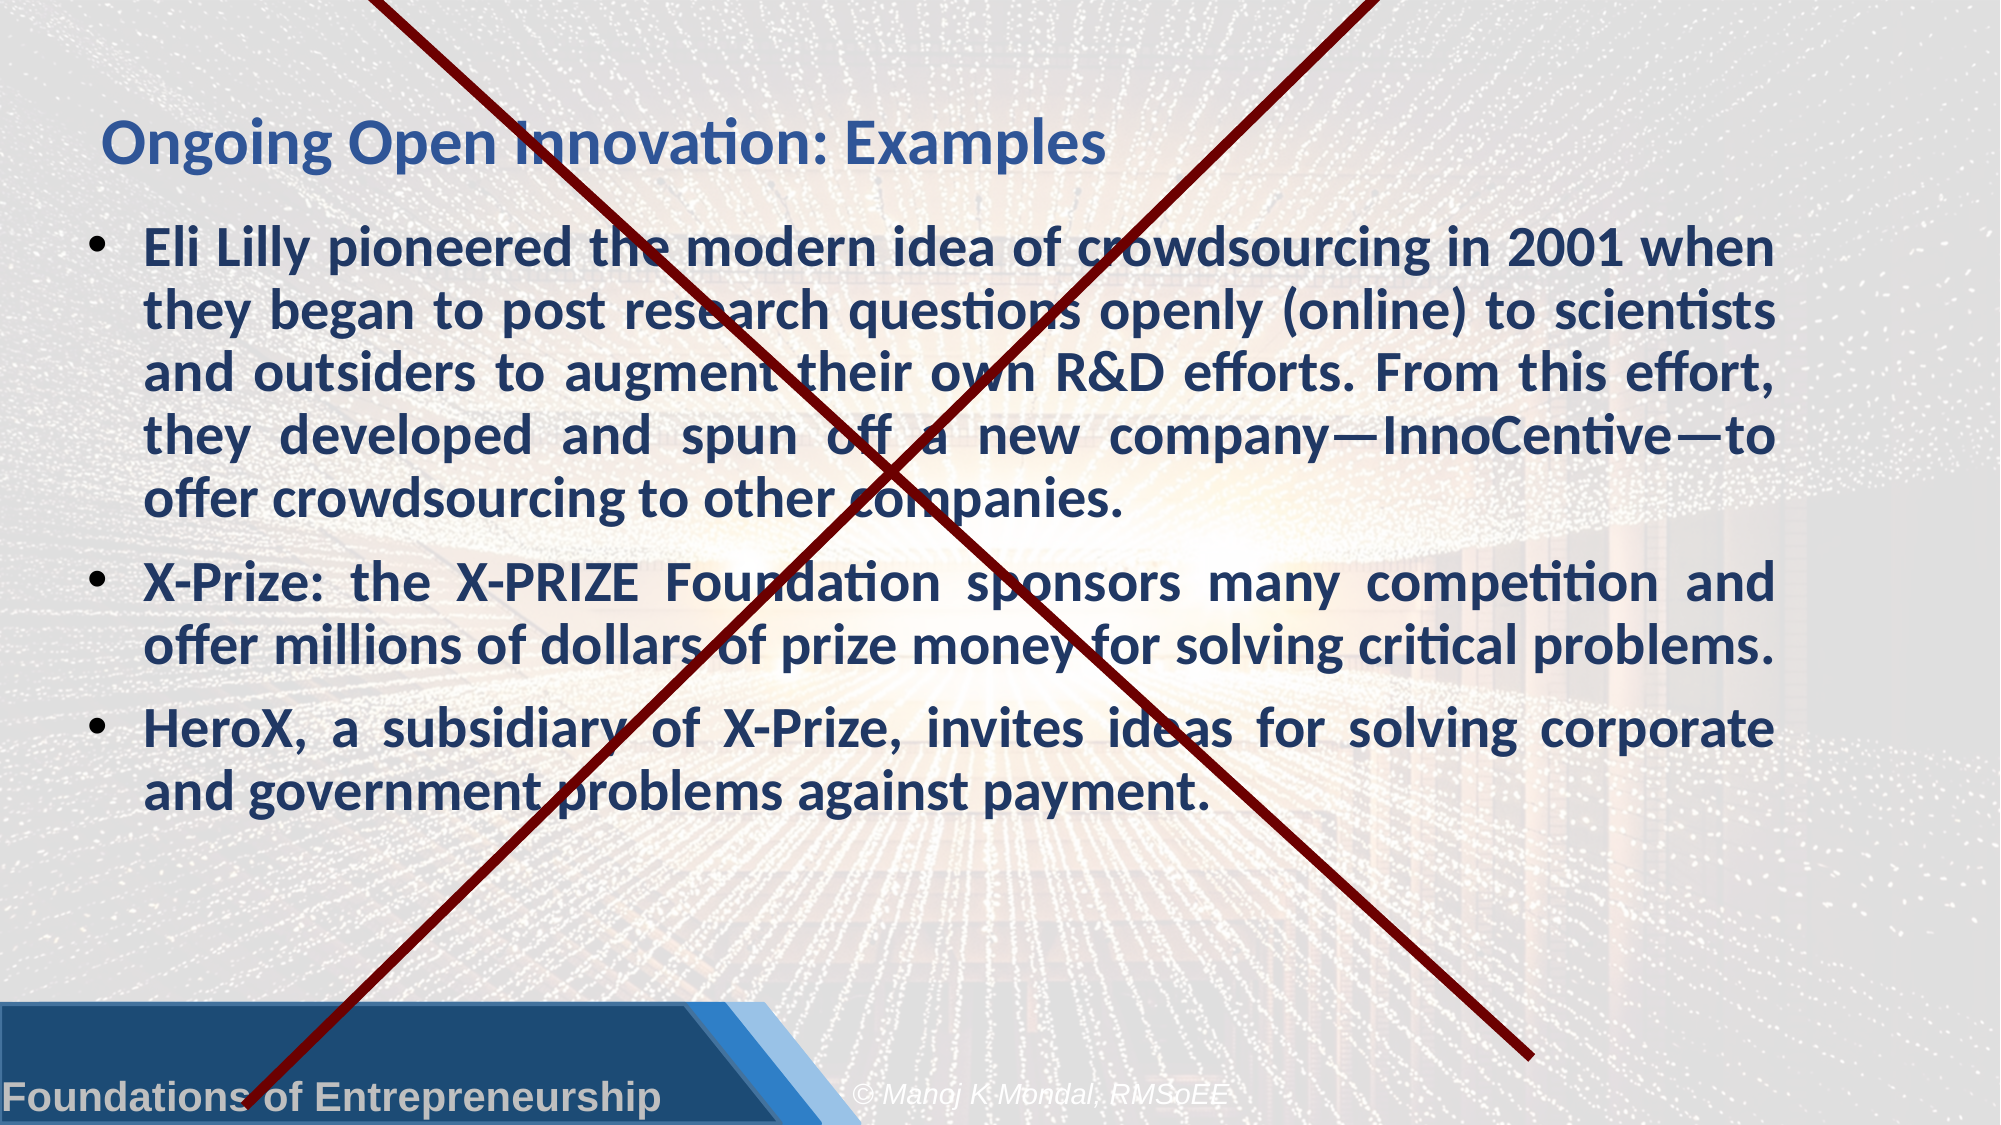

# Ongoing Open Innovation: Examples
Eli Lilly pioneered the modern idea of crowdsourcing in 2001 when they began to post research questions openly (online) to scientists and outsiders to augment their own R&D efforts. From this effort, they developed and spun off a new company—InnoCentive—to offer crowdsourcing to other companies.
X-Prize: the X-PRIZE Foundation sponsors many competition and offer millions of dollars of prize money for solving critical problems.
HeroX, a subsidiary of X-Prize, invites ideas for solving corporate and government problems against payment.